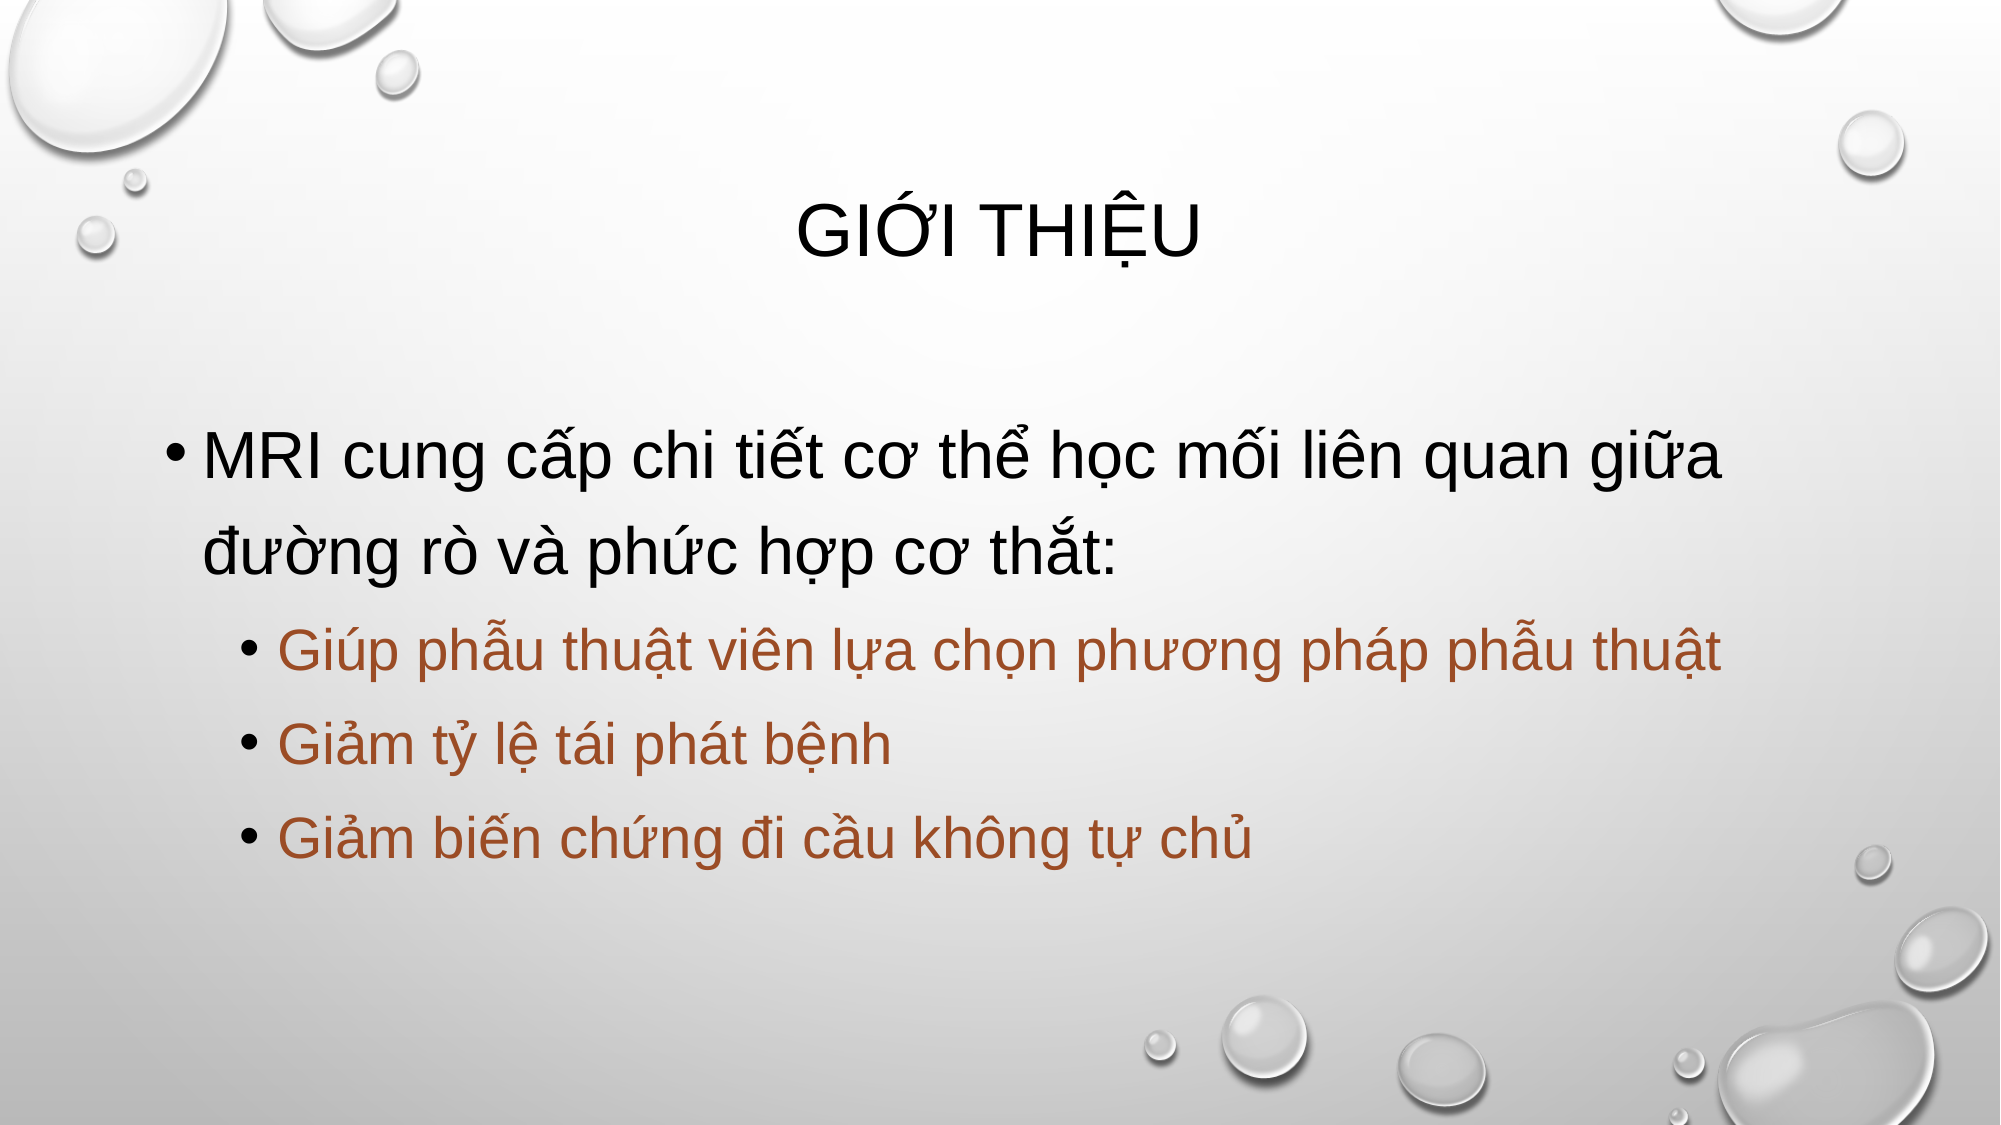

# Giới thiệu
MRI cung cấp chi tiết cơ thể học mối liên quan giữa đường rò và phức hợp cơ thắt:
Giúp phẫu thuật viên lựa chọn phương pháp phẫu thuật
Giảm tỷ lệ tái phát bệnh
Giảm biến chứng đi cầu không tự chủ